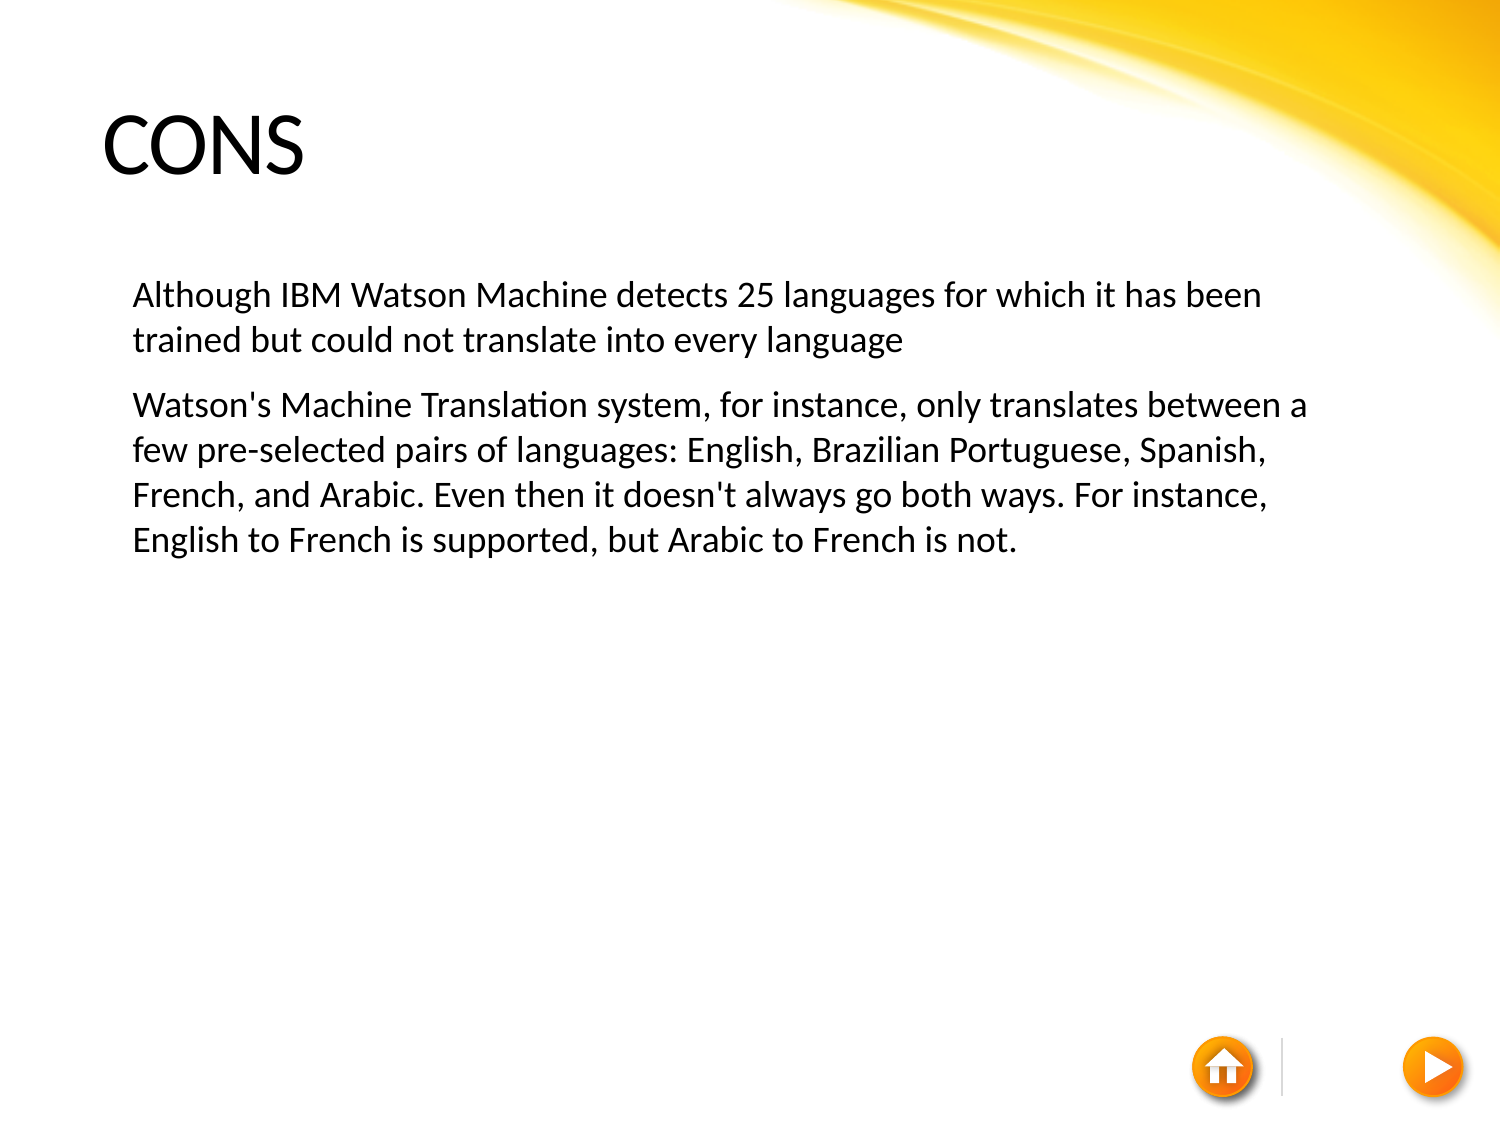

# CONS
Although IBM Watson Machine detects 25 languages for which it has been trained but could not translate into every language
Watson's Machine Translation system, for instance, only translates between a few pre-selected pairs of languages: English, Brazilian Portuguese, Spanish, French, and Arabic. Even then it doesn't always go both ways. For instance, English to French is supported, but Arabic to French is not.